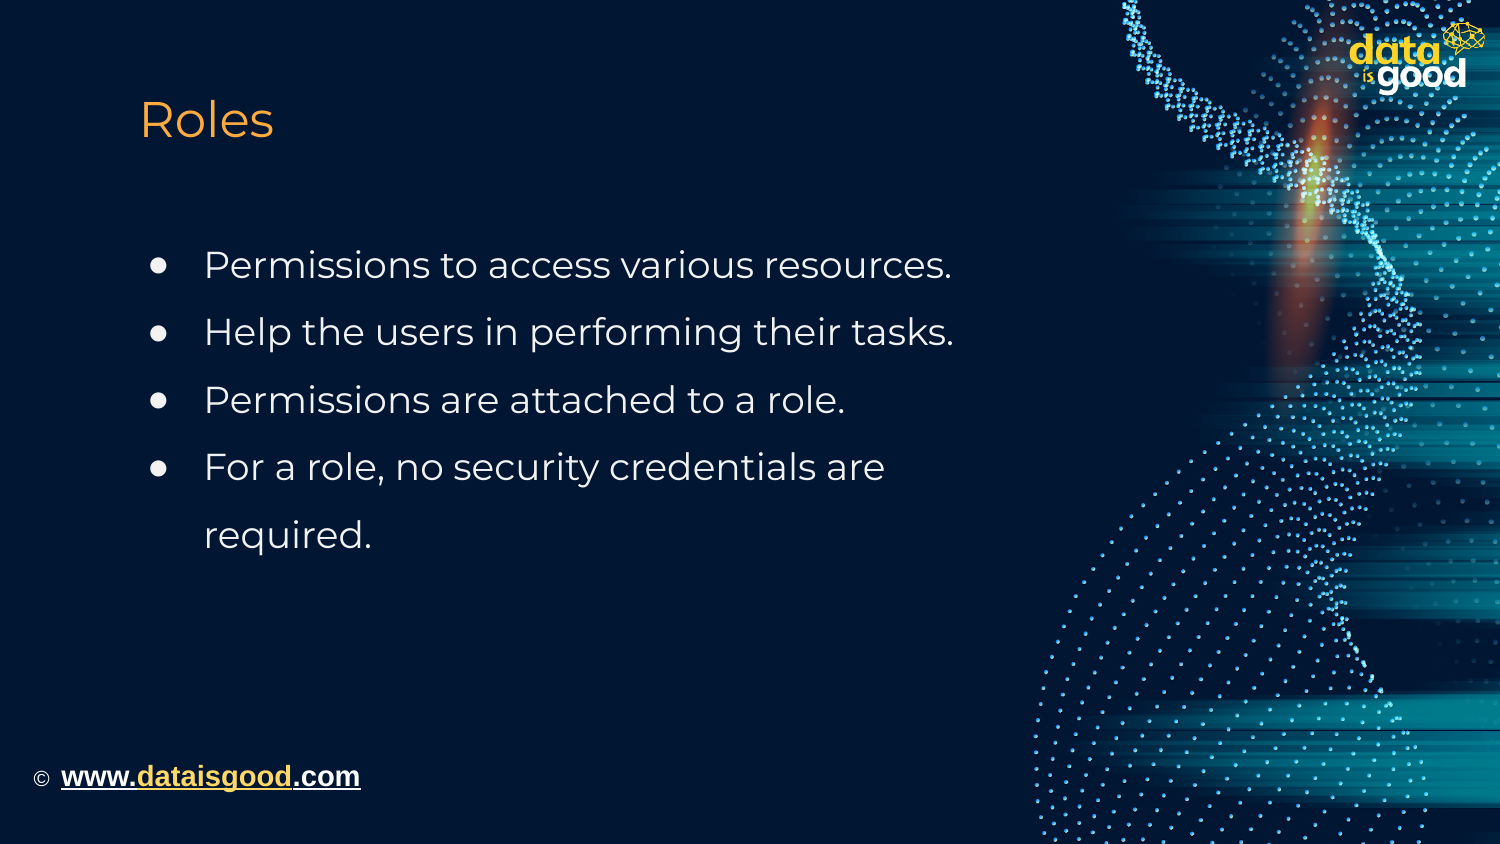

# Roles
Permissions to access various resources.
Help the users in performing their tasks.
Permissions are attached to a role.
For a role, no security credentials are required.